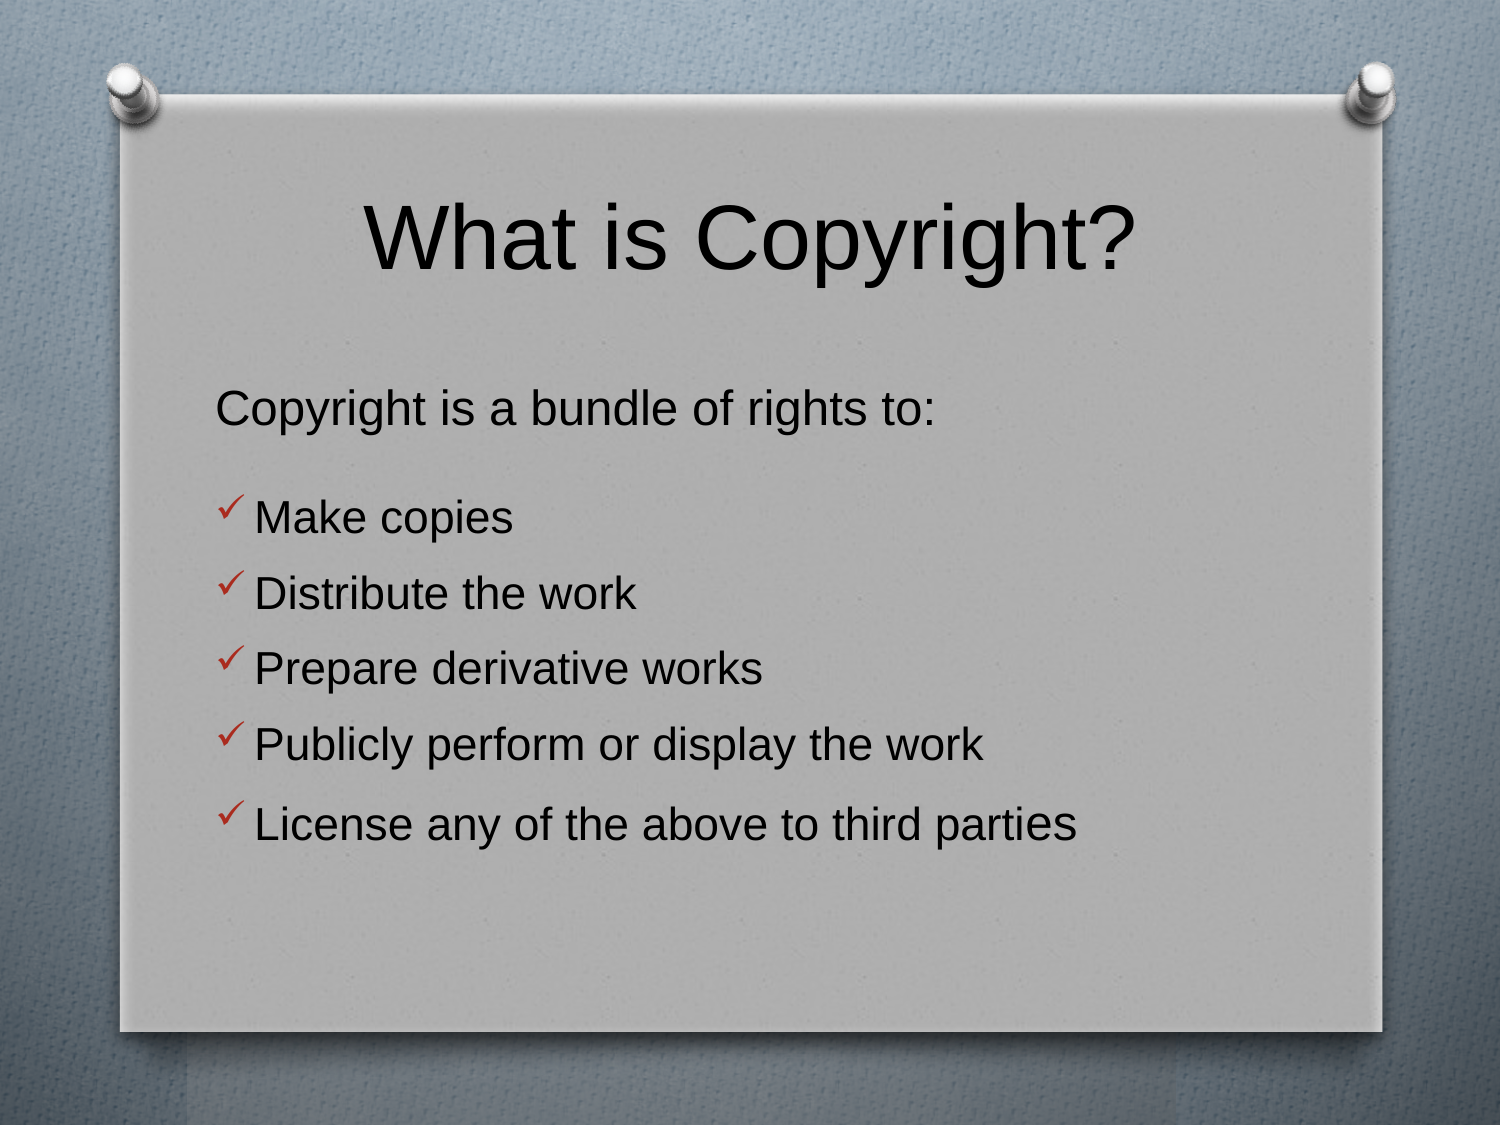

# What is Copyright?
Copyright is a bundle of rights to:

Make copies
Distribute the work
Prepare derivative works
Publicly perform or display the work
License any of the above to third parties